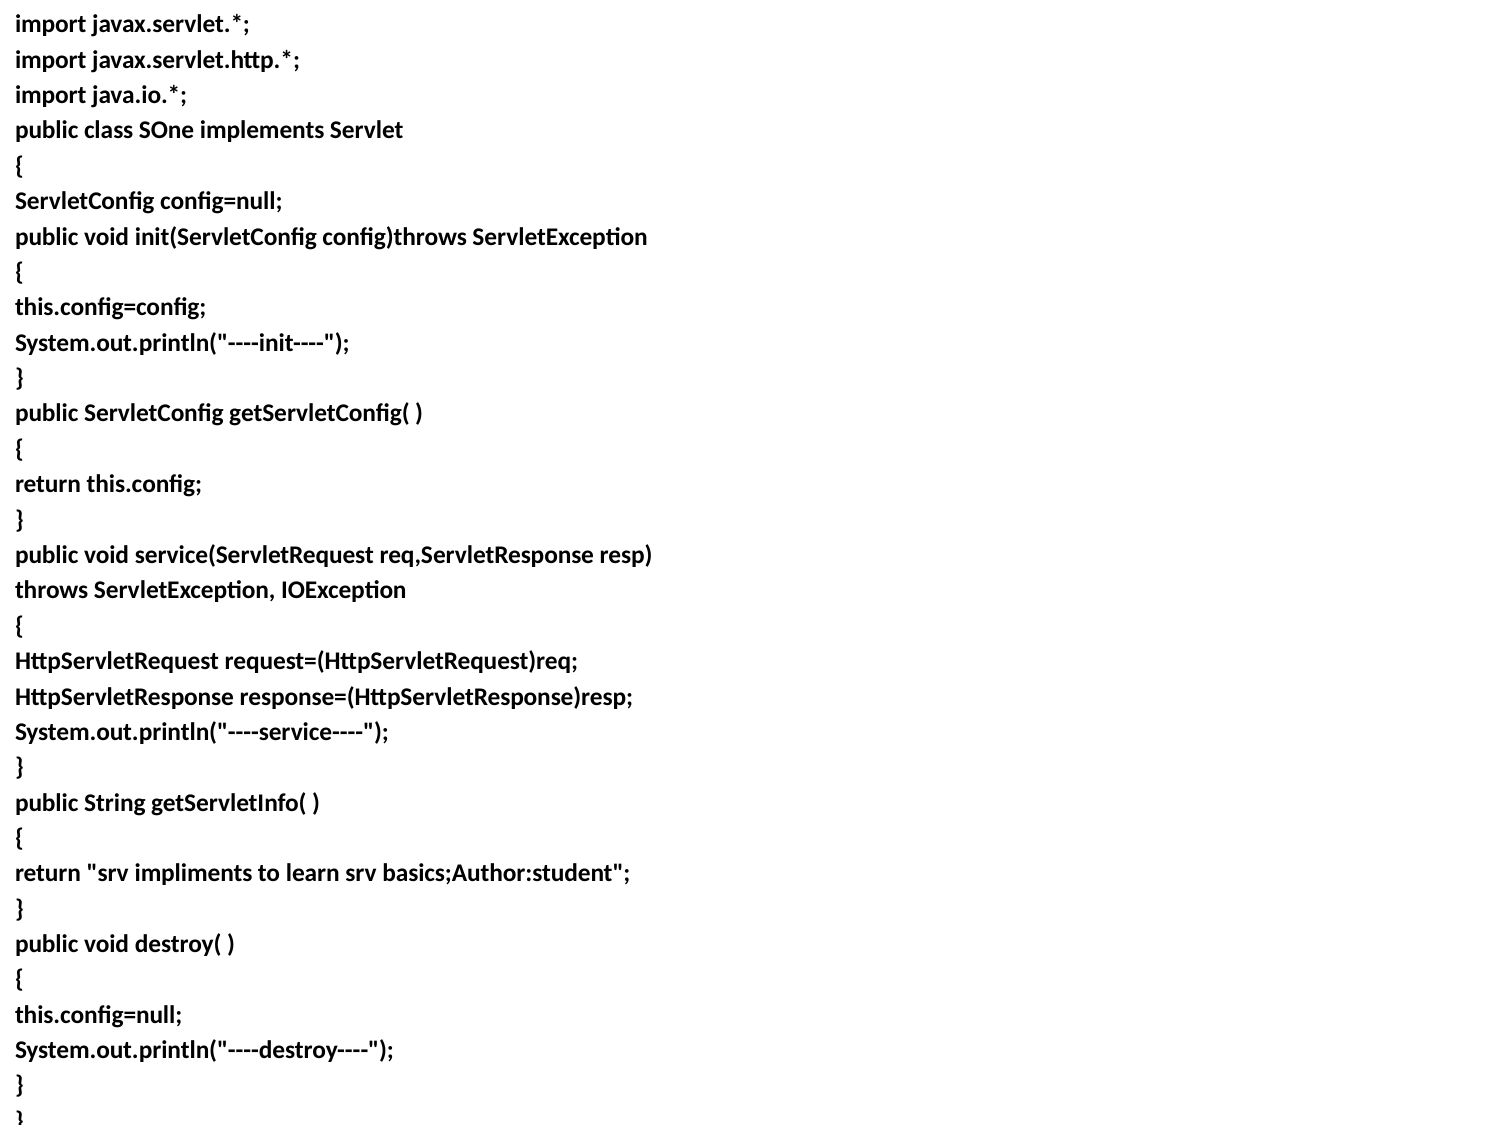

import javax.servlet.*;
import javax.servlet.http.*;
import java.io.*;
public class SOne implements Servlet
{
ServletConfig config=null;
public void init(ServletConfig config)throws ServletException
{
this.config=config;
System.out.println("----init----");
}
public ServletConfig getServletConfig( )
{
return this.config;
}
public void service(ServletRequest req,ServletResponse resp)
throws ServletException, IOException
{
HttpServletRequest request=(HttpServletRequest)req;
HttpServletResponse response=(HttpServletResponse)resp;
System.out.println("----service----");
}
public String getServletInfo( )
{
return "srv impliments to learn srv basics;Author:student";
}
public void destroy( )
{
this.config=null;
System.out.println("----destroy----");
}
}